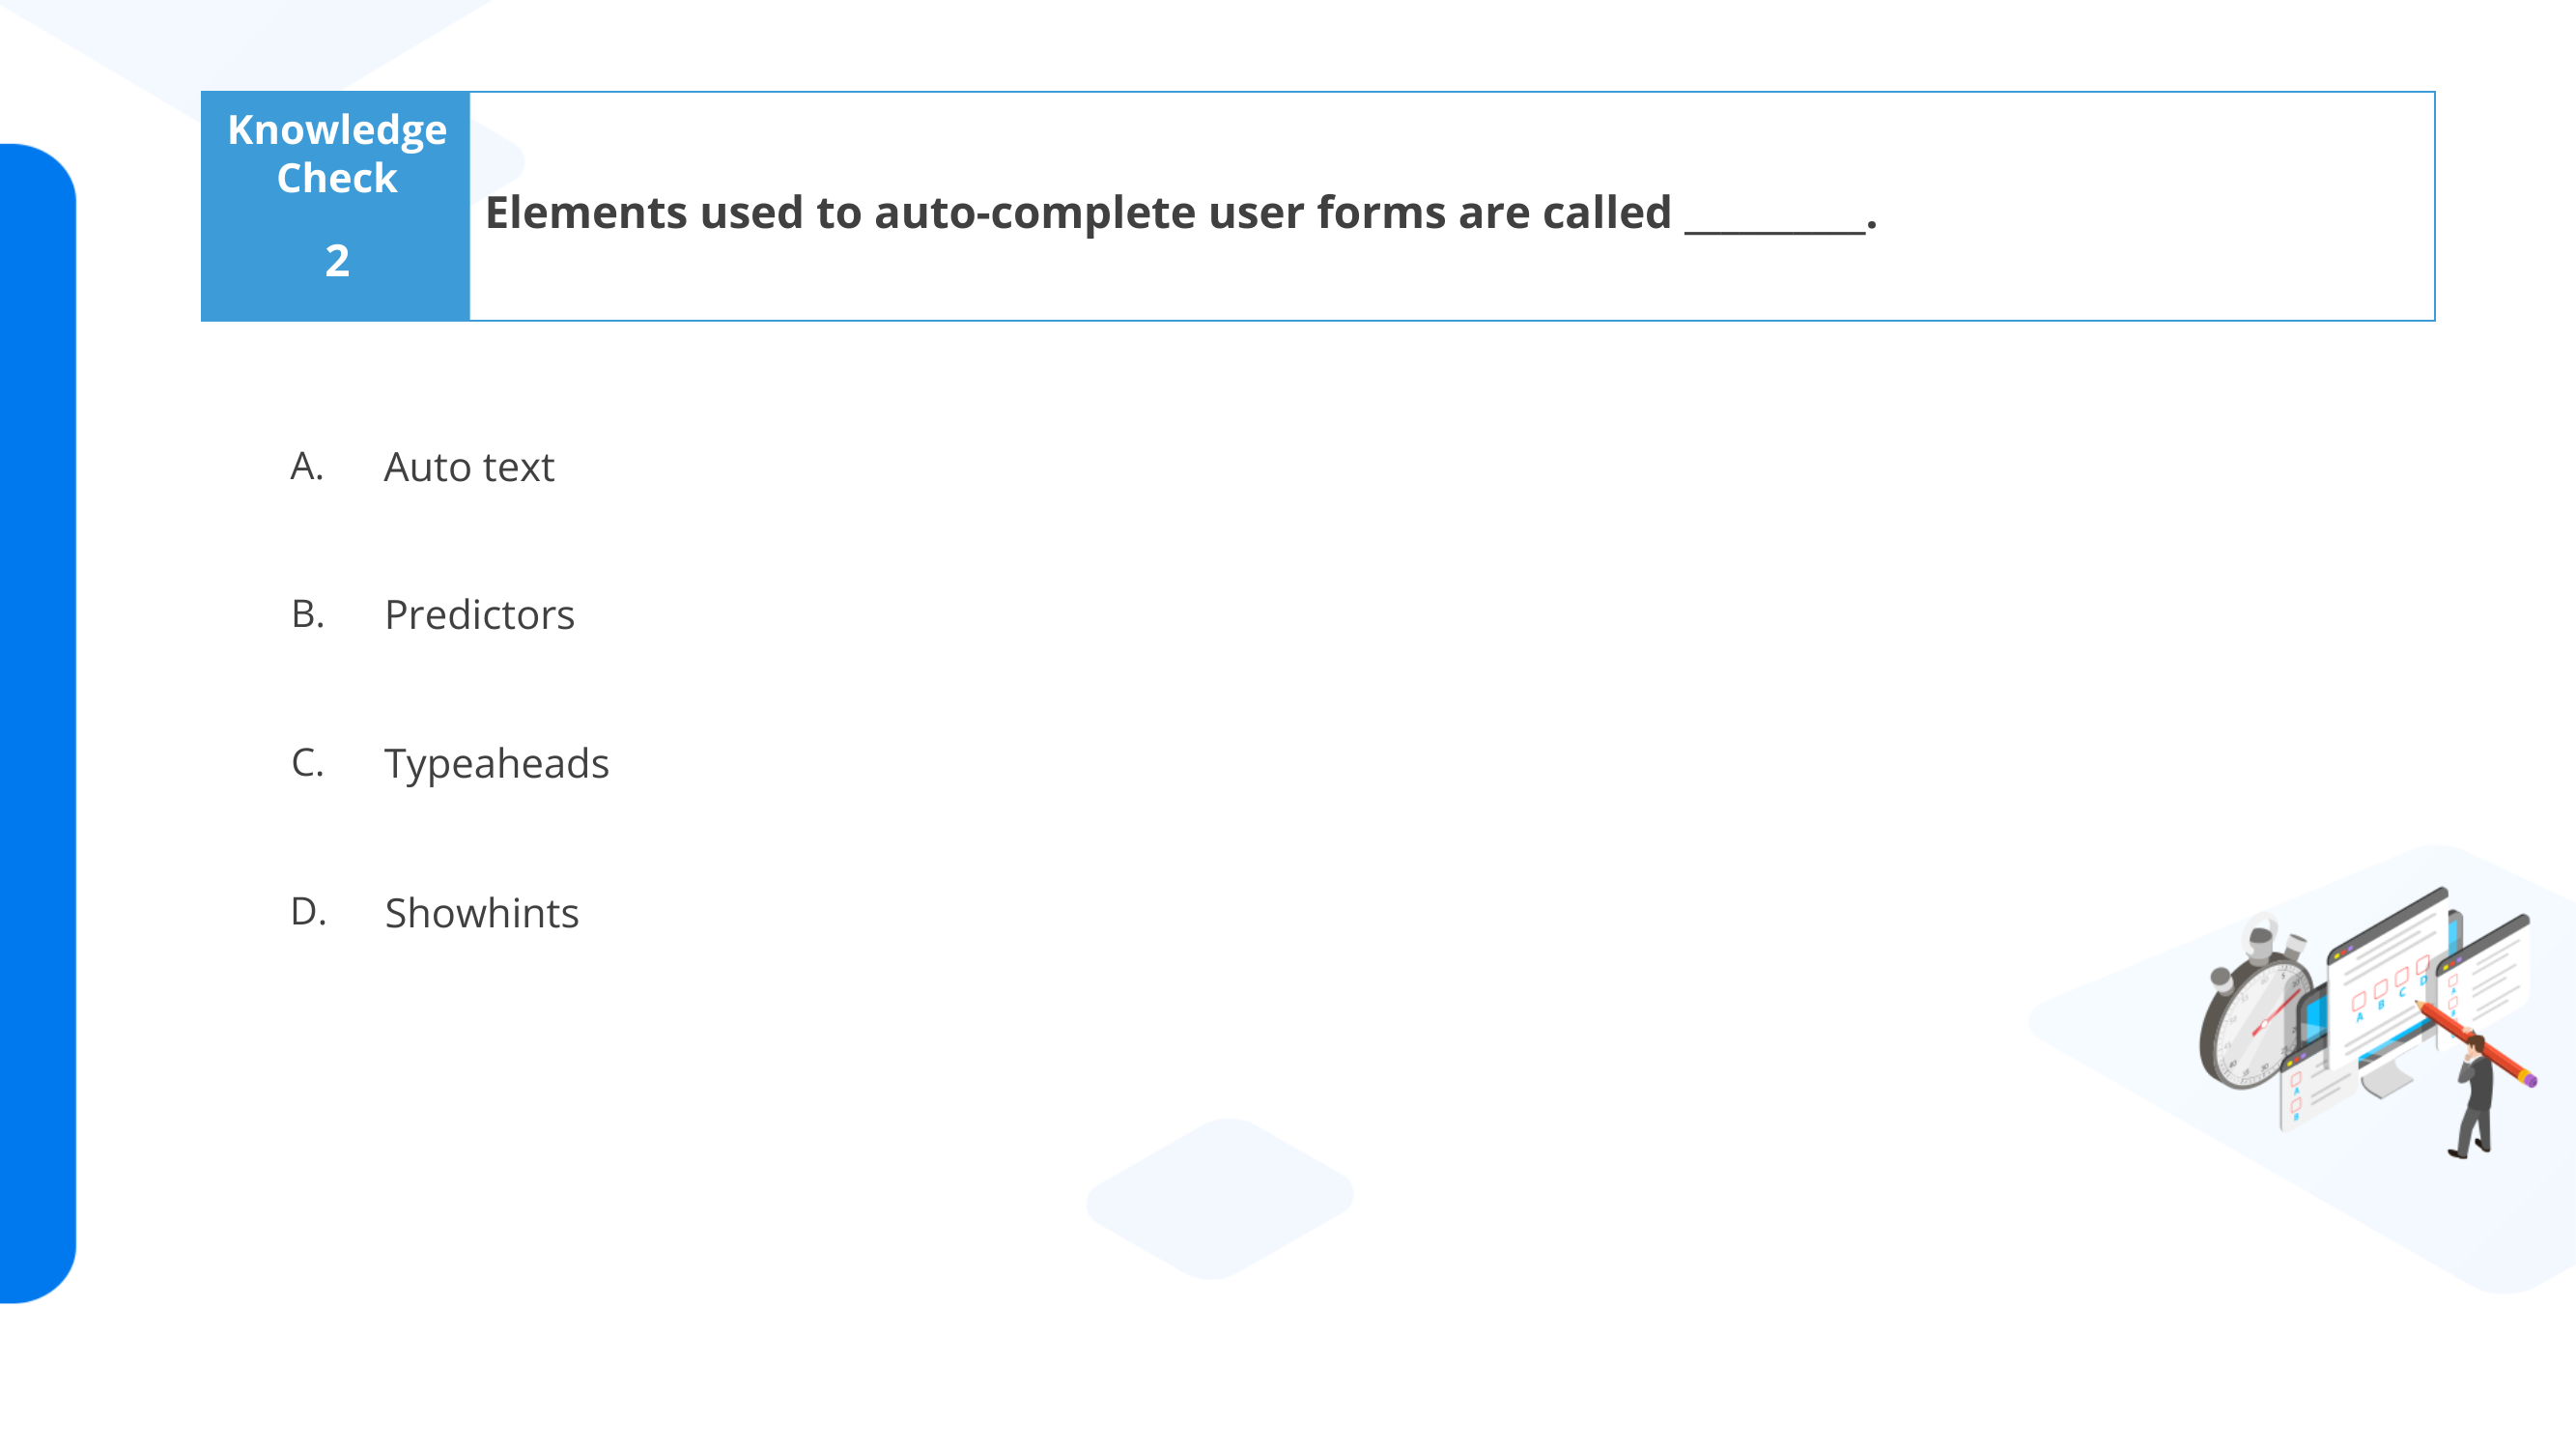

Elements used to auto-complete user forms are called __________.
2
Auto text
Predictors
Typeaheads
Showhints